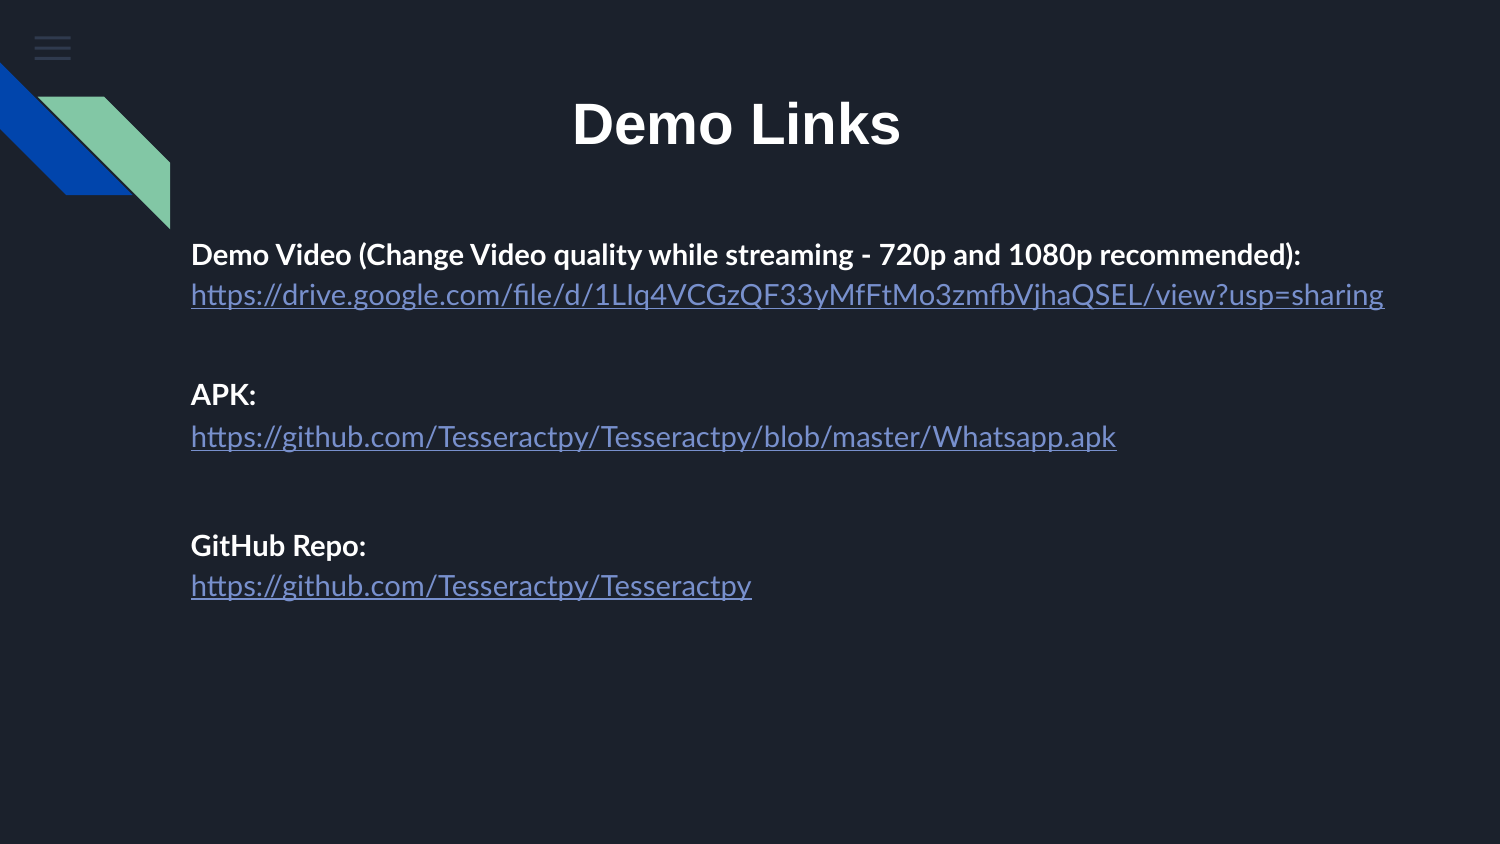

# Demo Links

Demo Video (Change Video quality while streaming - 720p and 1080p recommended):

https://drive.google.com/file/d/1LIq4VCGzQF33yMfFtMo3zmfbVjhaQSEL/view?usp=sharing
APK:
https://github.com/Tesseractpy/Tesseractpy/blob/master/Whatsapp.apk
GitHub Repo:
https://github.com/Tesseractpy/Tesseractpy